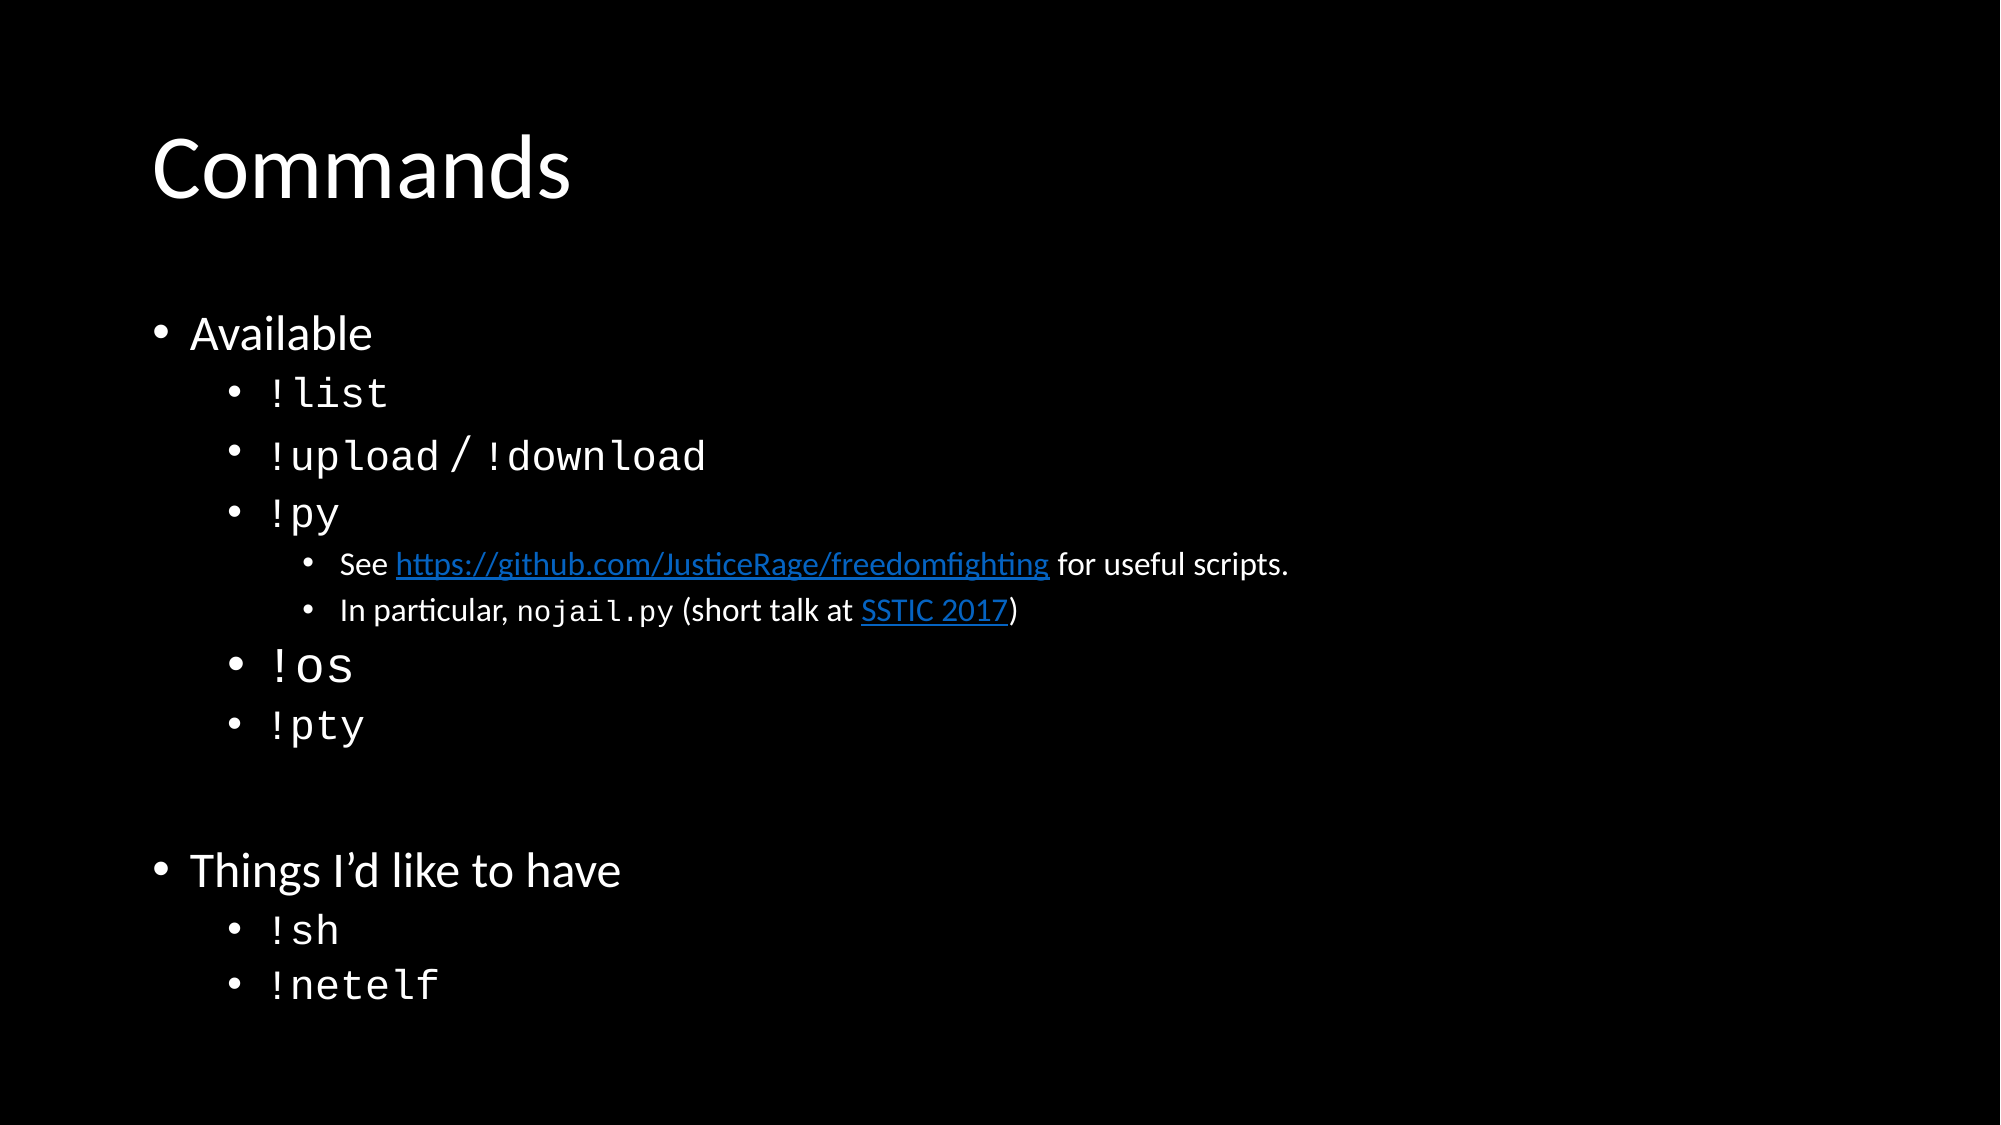

# Commands
Available
!list
!upload / !download
!py
See https://github.com/JusticeRage/freedomfighting for useful scripts.
In particular, nojail.py (short talk at SSTIC 2017)
!os
!pty

Things I’d like to have
!sh
!netelf